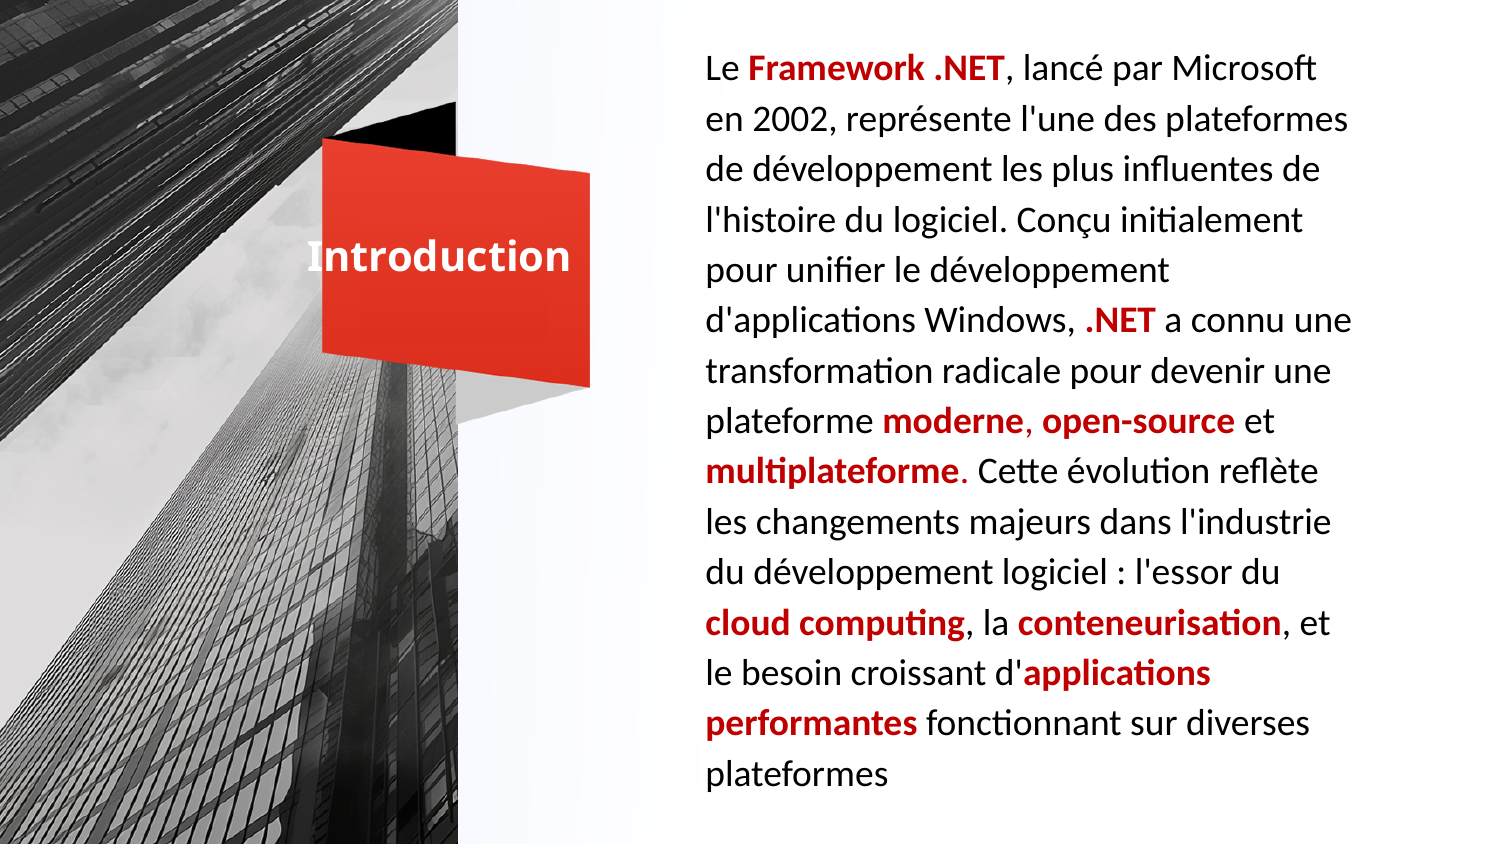

Le Framework .NET, lancé par Microsoft en 2002, représente l'une des plateformes de développement les plus influentes de l'histoire du logiciel. Conçu initialement pour unifier le développement d'applications Windows, .NET a connu une transformation radicale pour devenir une plateforme moderne, open-source et multiplateforme. Cette évolution reflète les changements majeurs dans l'industrie du développement logiciel : l'essor du cloud computing, la conteneurisation, et le besoin croissant d'applications performantes fonctionnant sur diverses plateformes

Introduction